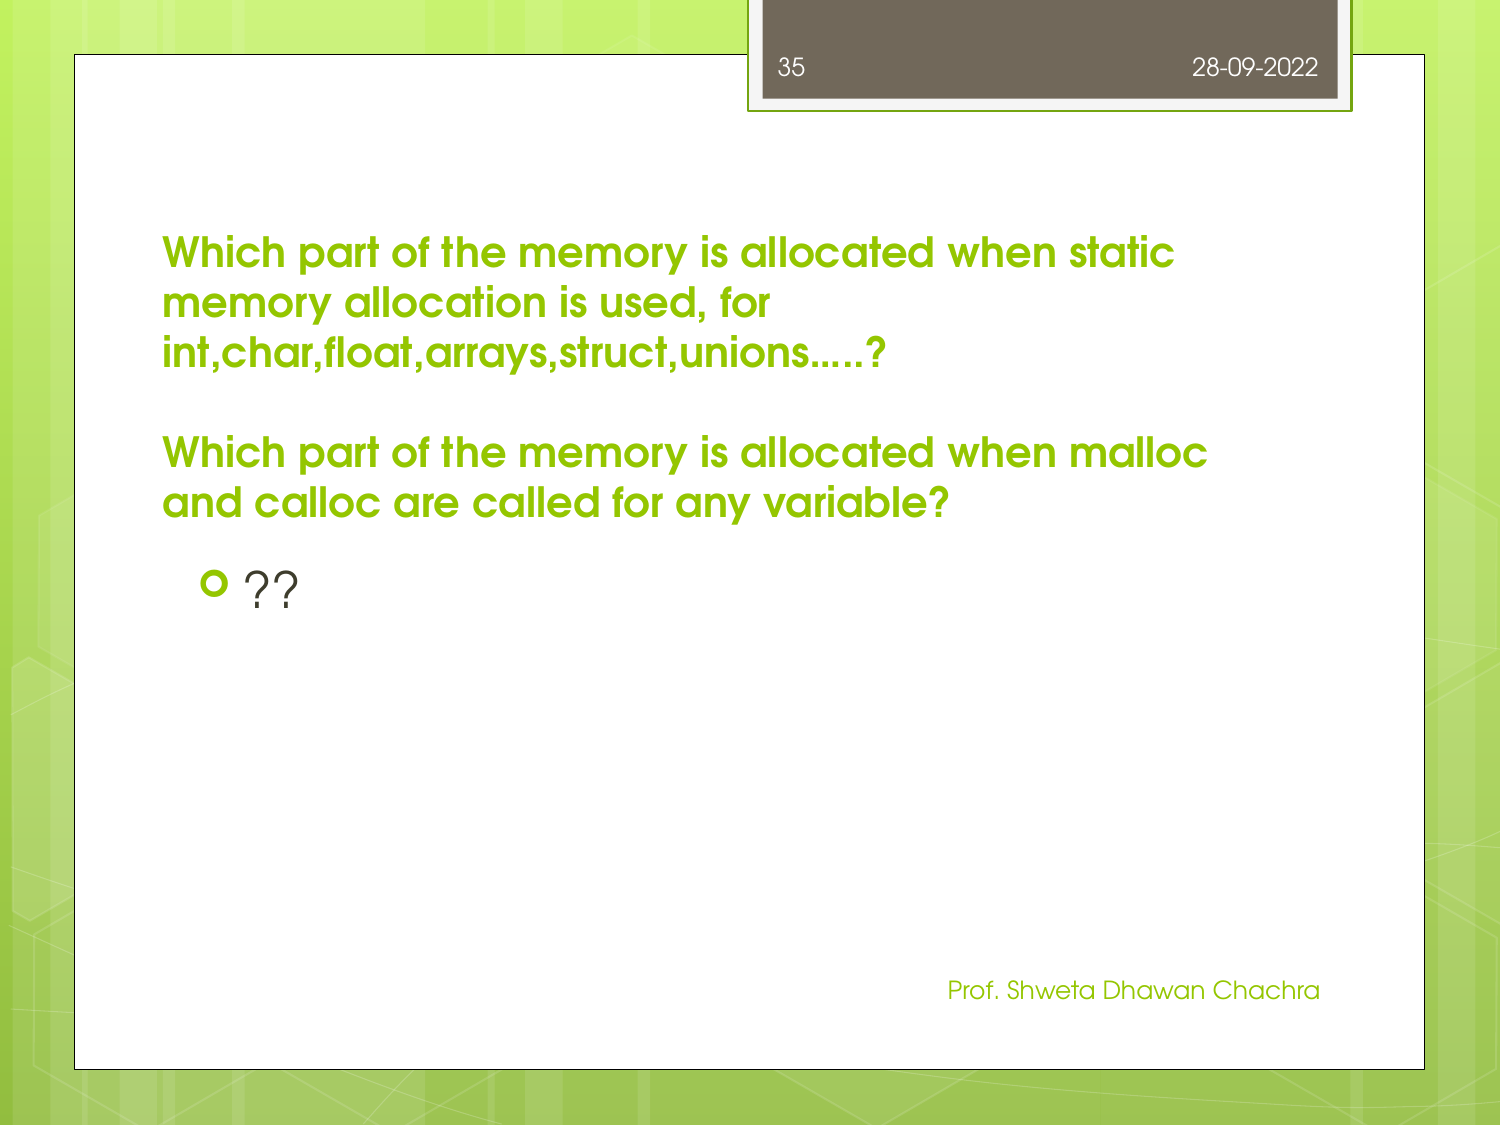

35
28-09-2022
# Which part of the memory is allocated when static memory allocation is used, for int,char,float,arrays,struct,unions…..? Which part of the memory is allocated when malloc and calloc are called for any variable?
??
Prof. Shweta Dhawan Chachra